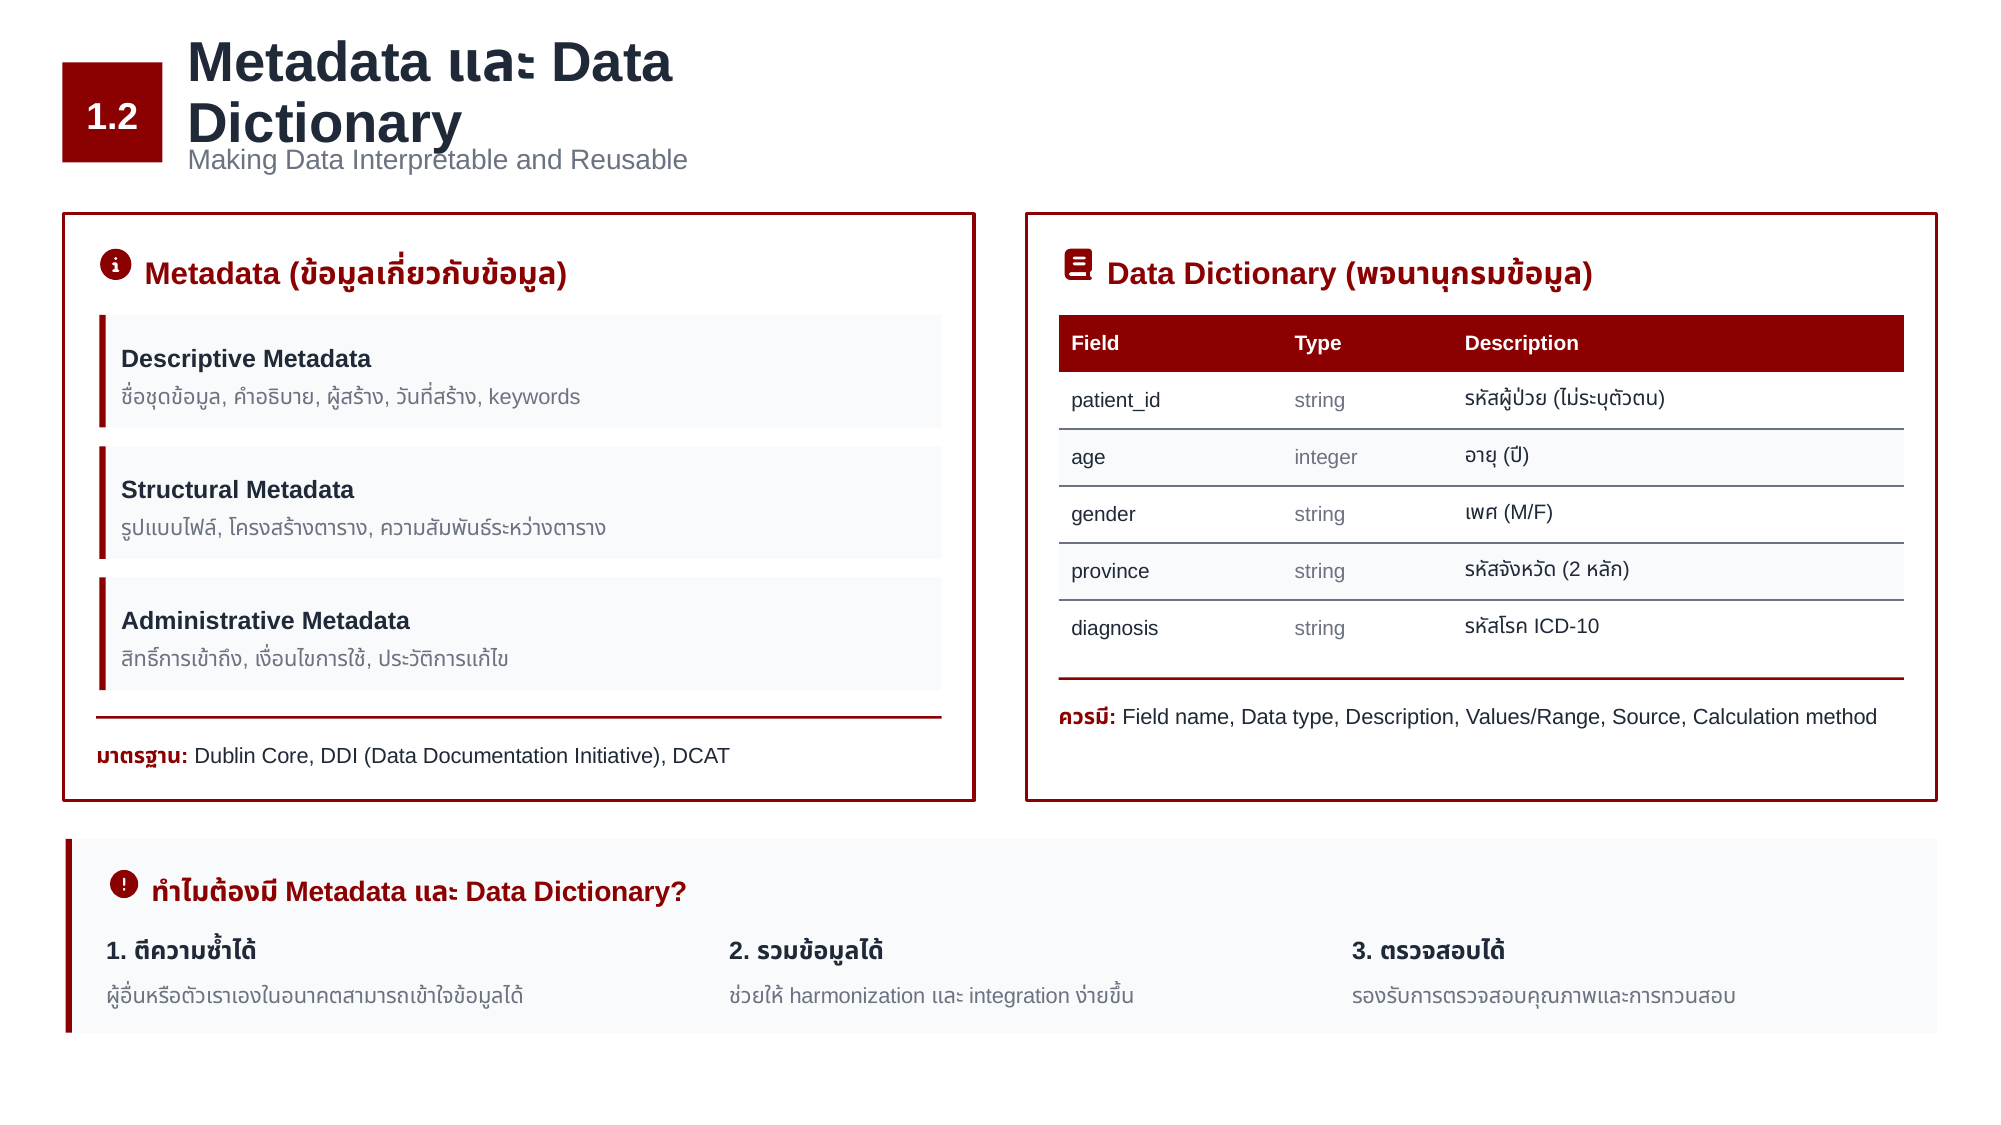

1.2

Metadata และ Data Dictionary
Making Data Interpretable and Reusable

Metadata (ข้อมูลเกี่ยวกับข้อมูล)
Data Dictionary (พจนานุกรมข้อมูล)

| Field | Type | Description |
| --- | --- | --- |
| patient\_id | string | รหัสผู้ป่วย (ไม่ระบุตัวตน) |
| age | integer | อายุ (ปี) |
| gender | string | เพศ (M/F) |
| province | string | รหัสจังหวัด (2 หลัก) |
| diagnosis | string | รหัสโรค ICD-10 |
Descriptive Metadata
ชื่อชุดข้อมูล, คำอธิบาย, ผู้สร้าง, วันที่สร้าง, keywords

Structural Metadata
รูปแบบไฟล์, โครงสร้างตาราง, ความสัมพันธ์ระหว่างตาราง

Administrative Metadata
สิทธิ์การเข้าถึง, เงื่อนไขการใช้, ประวัติการแก้ไข

ควรมี: Field name, Data type, Description, Values/Range, Source, Calculation method

มาตรฐาน: Dublin Core, DDI (Data Documentation Initiative), DCAT

ทำไมต้องมี Metadata และ Data Dictionary?

1. ตีความซ้ำได้
2. รวมข้อมูลได้
3. ตรวจสอบได้
ผู้อื่นหรือตัวเราเองในอนาคตสามารถเข้าใจข้อมูลได้
ช่วยให้ harmonization และ integration ง่ายขึ้น
รองรับการตรวจสอบคุณภาพและการทวนสอบ